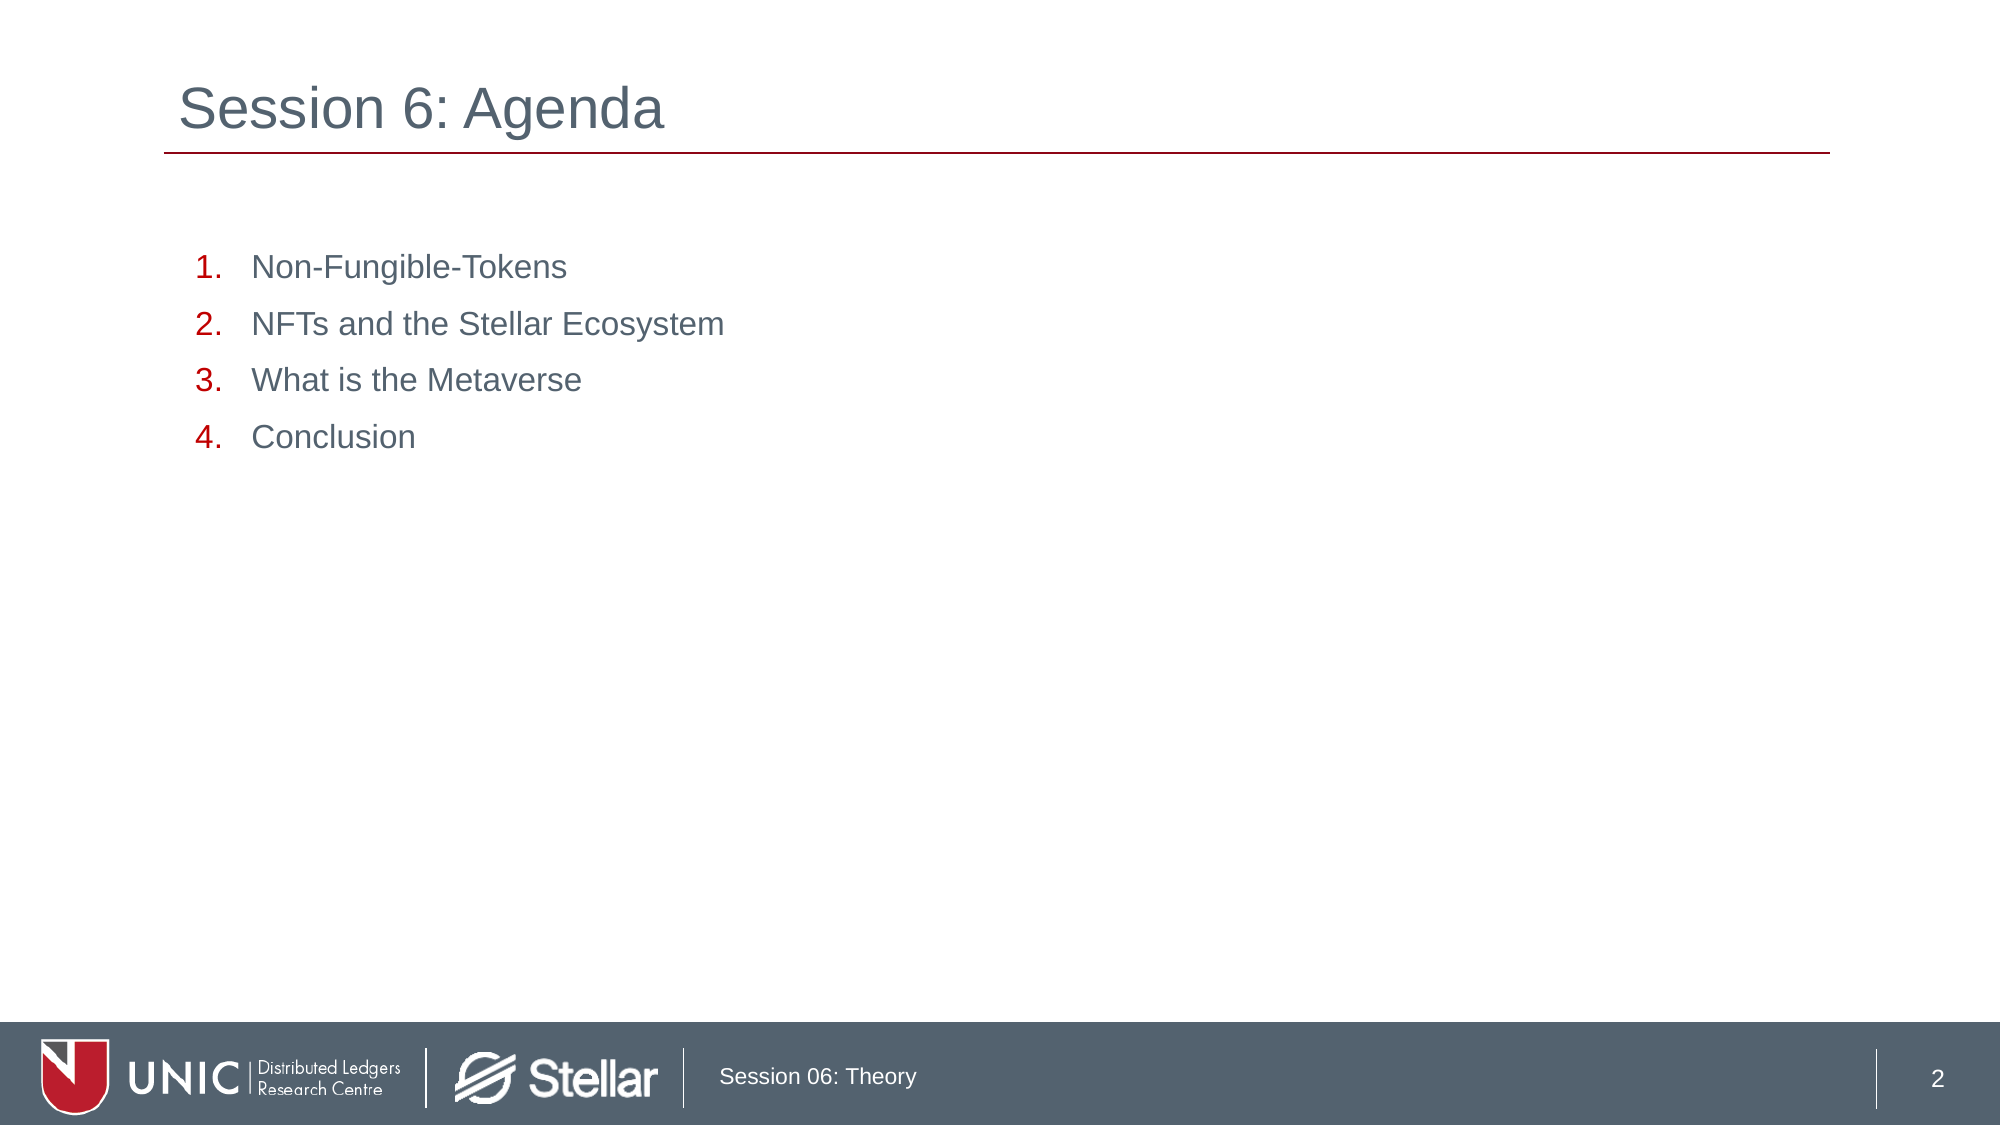

# Session 6: Agenda
Non-Fungible-Tokens
NFTs and the Stellar Ecosystem
What is the Metaverse
Conclusion

2
Session 06: Theory